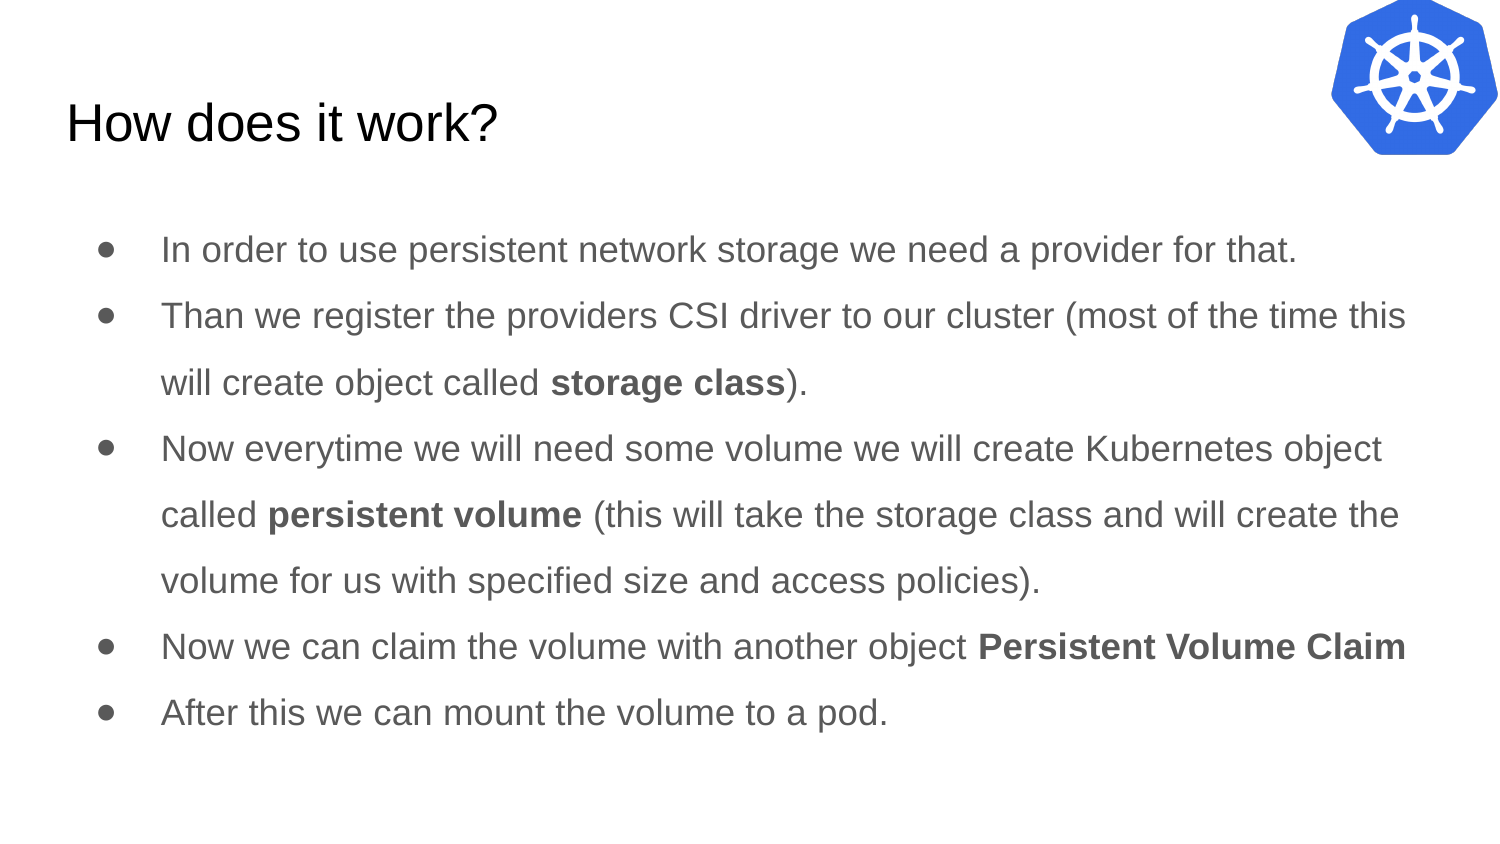

# How does it work?
In order to use persistent network storage we need a provider for that.
Than we register the providers CSI driver to our cluster (most of the time this will create object called storage class).
Now everytime we will need some volume we will create Kubernetes object called persistent volume (this will take the storage class and will create the volume for us with specified size and access policies).
Now we can claim the volume with another object Persistent Volume Claim
After this we can mount the volume to a pod.